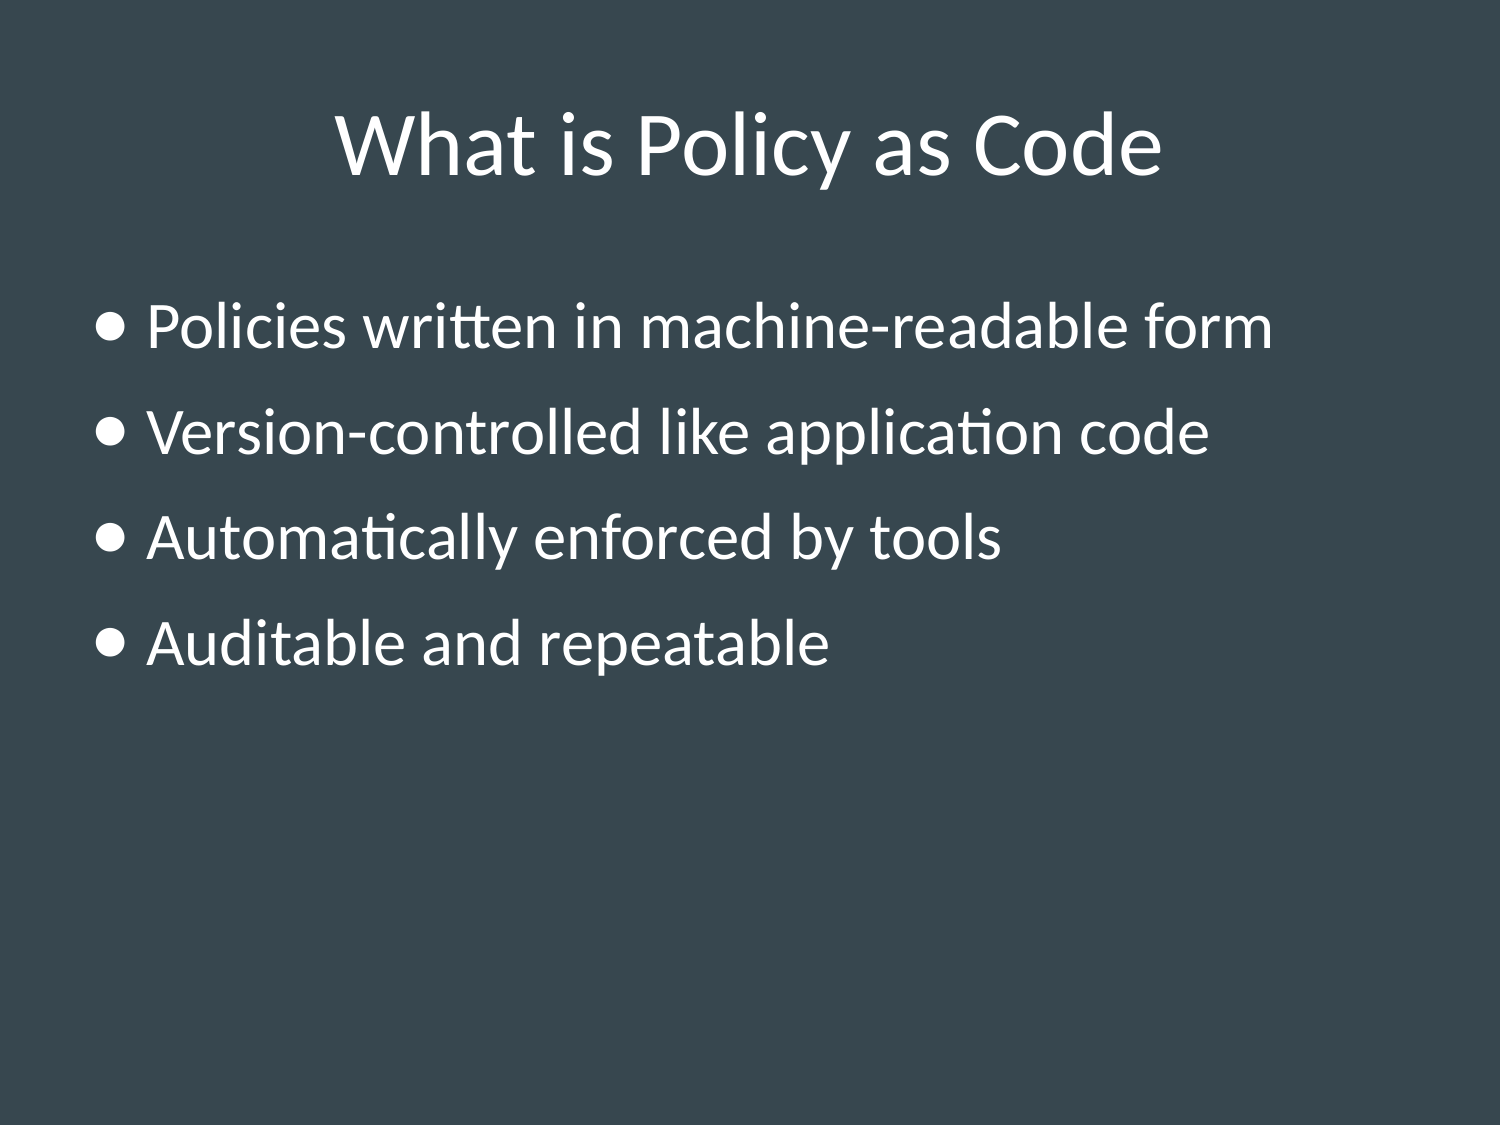

# What is Policy as Code
Policies written in machine-readable form
Version-controlled like application code
Automatically enforced by tools
Auditable and repeatable